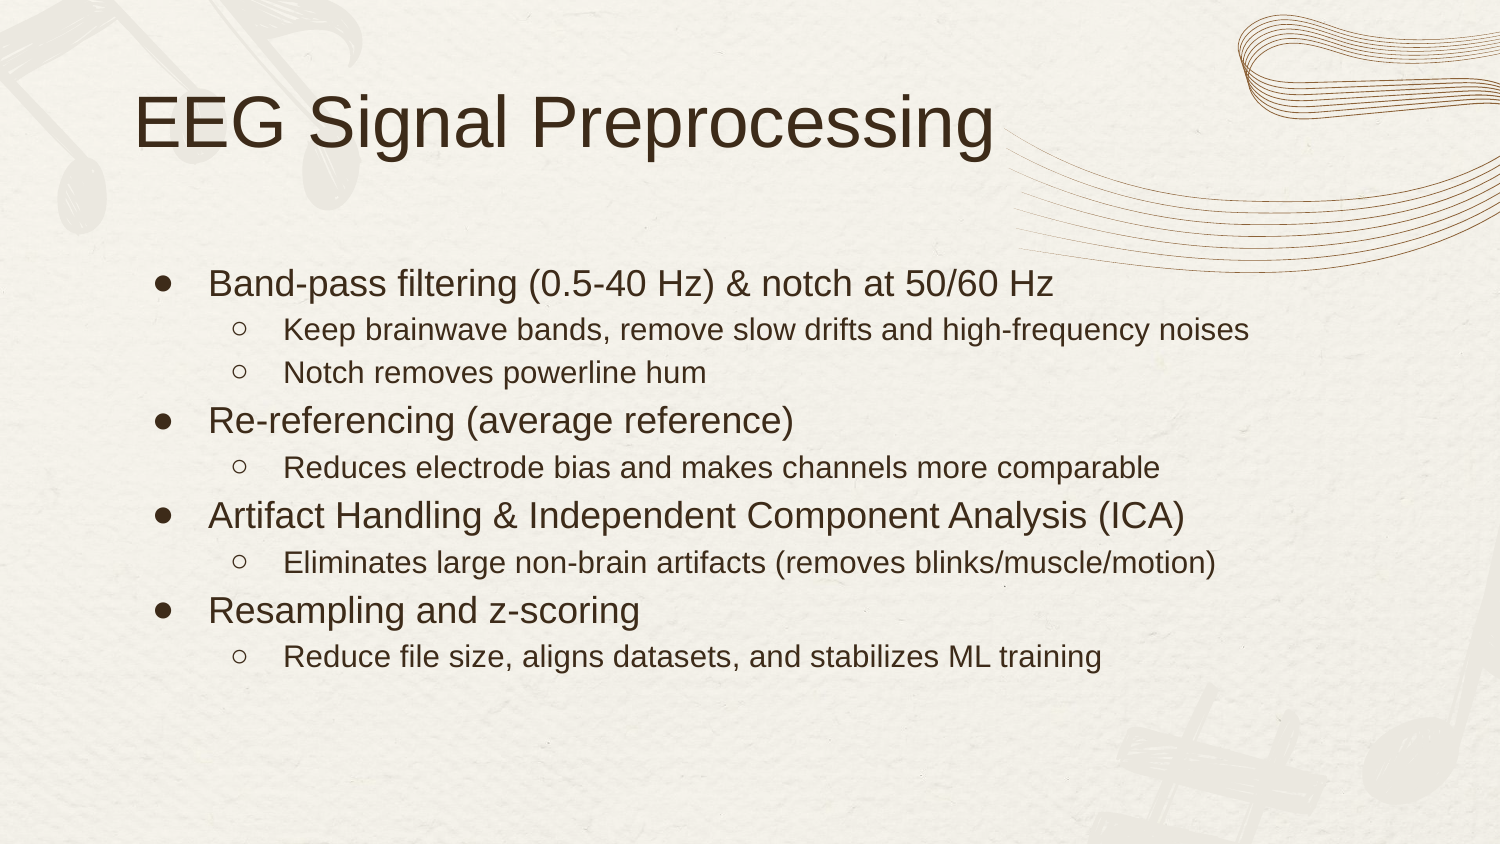

# EEG Signal Preprocessing
Band-pass filtering (0.5-40 Hz) & notch at 50/60 Hz
Keep brainwave bands, remove slow drifts and high-frequency noises
Notch removes powerline hum
Re-referencing (average reference)
Reduces electrode bias and makes channels more comparable
Artifact Handling & Independent Component Analysis (ICA)
Eliminates large non-brain artifacts (removes blinks/muscle/motion)
Resampling and z-scoring
Reduce file size, aligns datasets, and stabilizes ML training